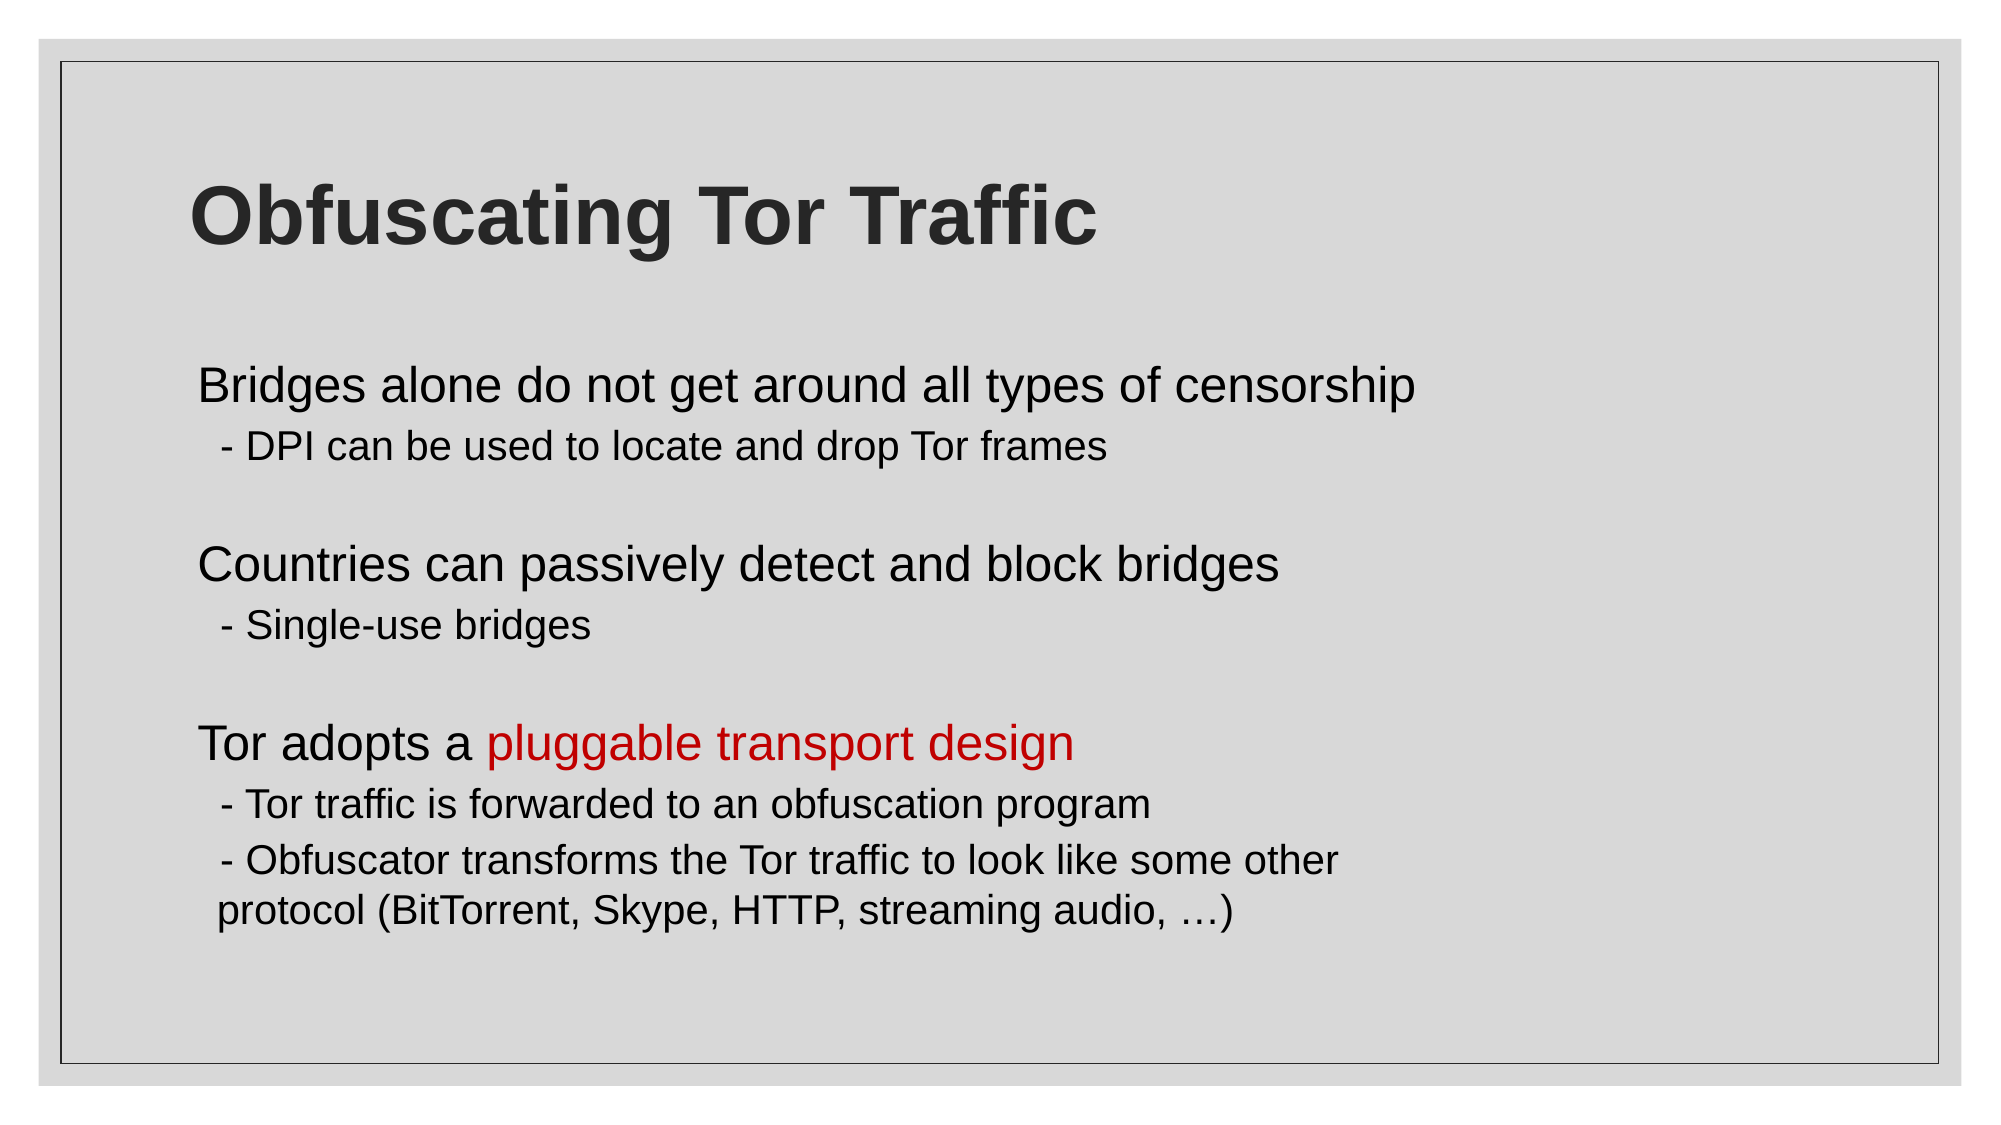

# Obfuscating Tor Traffic
Bridges alone do not get around all types of censorship
  - DPI can be used to locate and drop Tor frames

Countries can passively detect and block bridges
  - Single-use bridges

Tor adopts a pluggable transport design
  - Tor traffic is forwarded to an obfuscation program
  - Obfuscator transforms the Tor traffic to look like some other protocol (BitTorrent, Skype, HTTP, streaming audio, …)